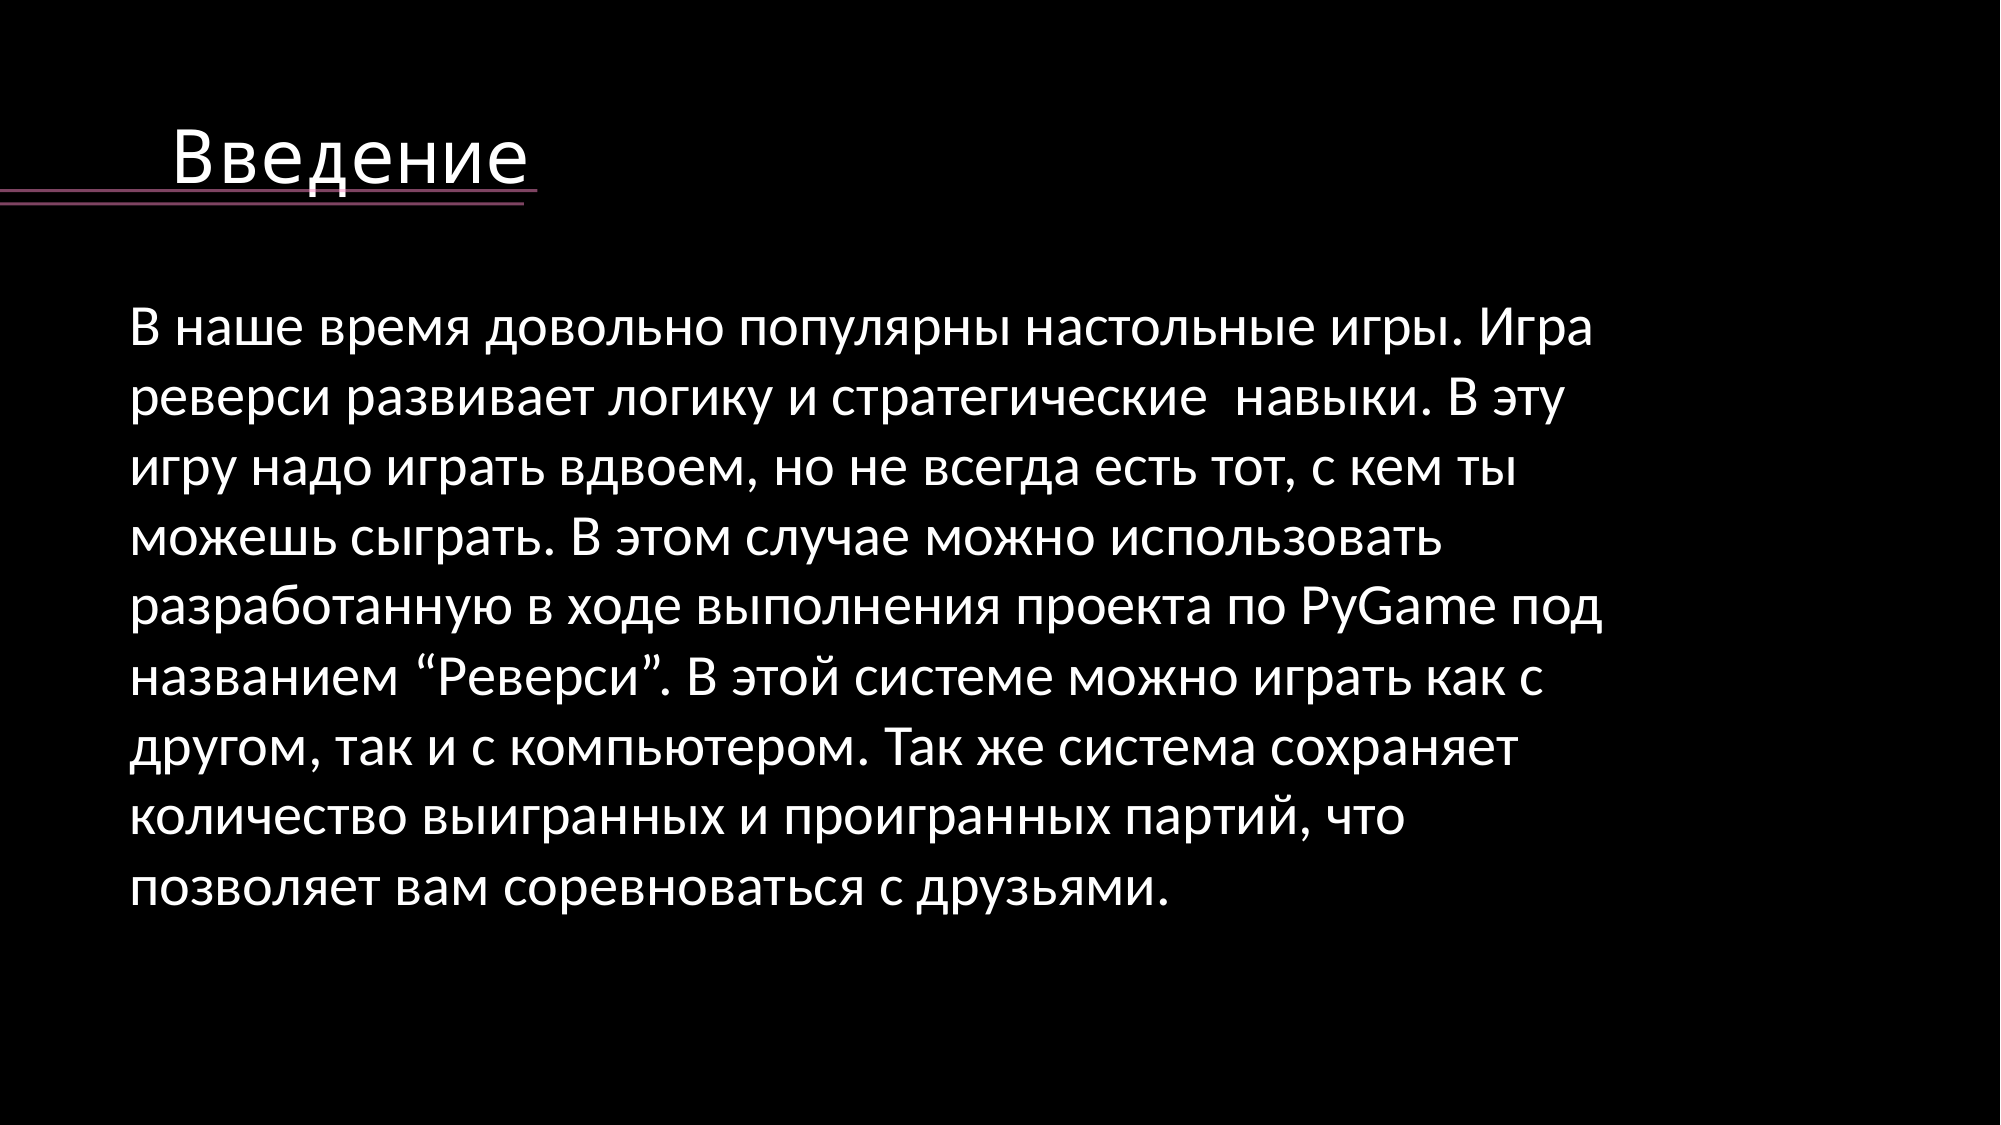

Введение
В наше время довольно популярны настольные игры. Игра реверси развивает логику и стратегические  навыки. В эту игру надо играть вдвоем, но не всегда есть тот, с кем ты можешь сыграть. В этом случае можно использовать разработанную в ходе выполнения проекта по PyGame под названием “Реверси”. В этой системе можно играть как с другом, так и с компьютером. Так же система сохраняет количество выигранных и проигранных партий, что позволяет вам соревноваться с друзьями.